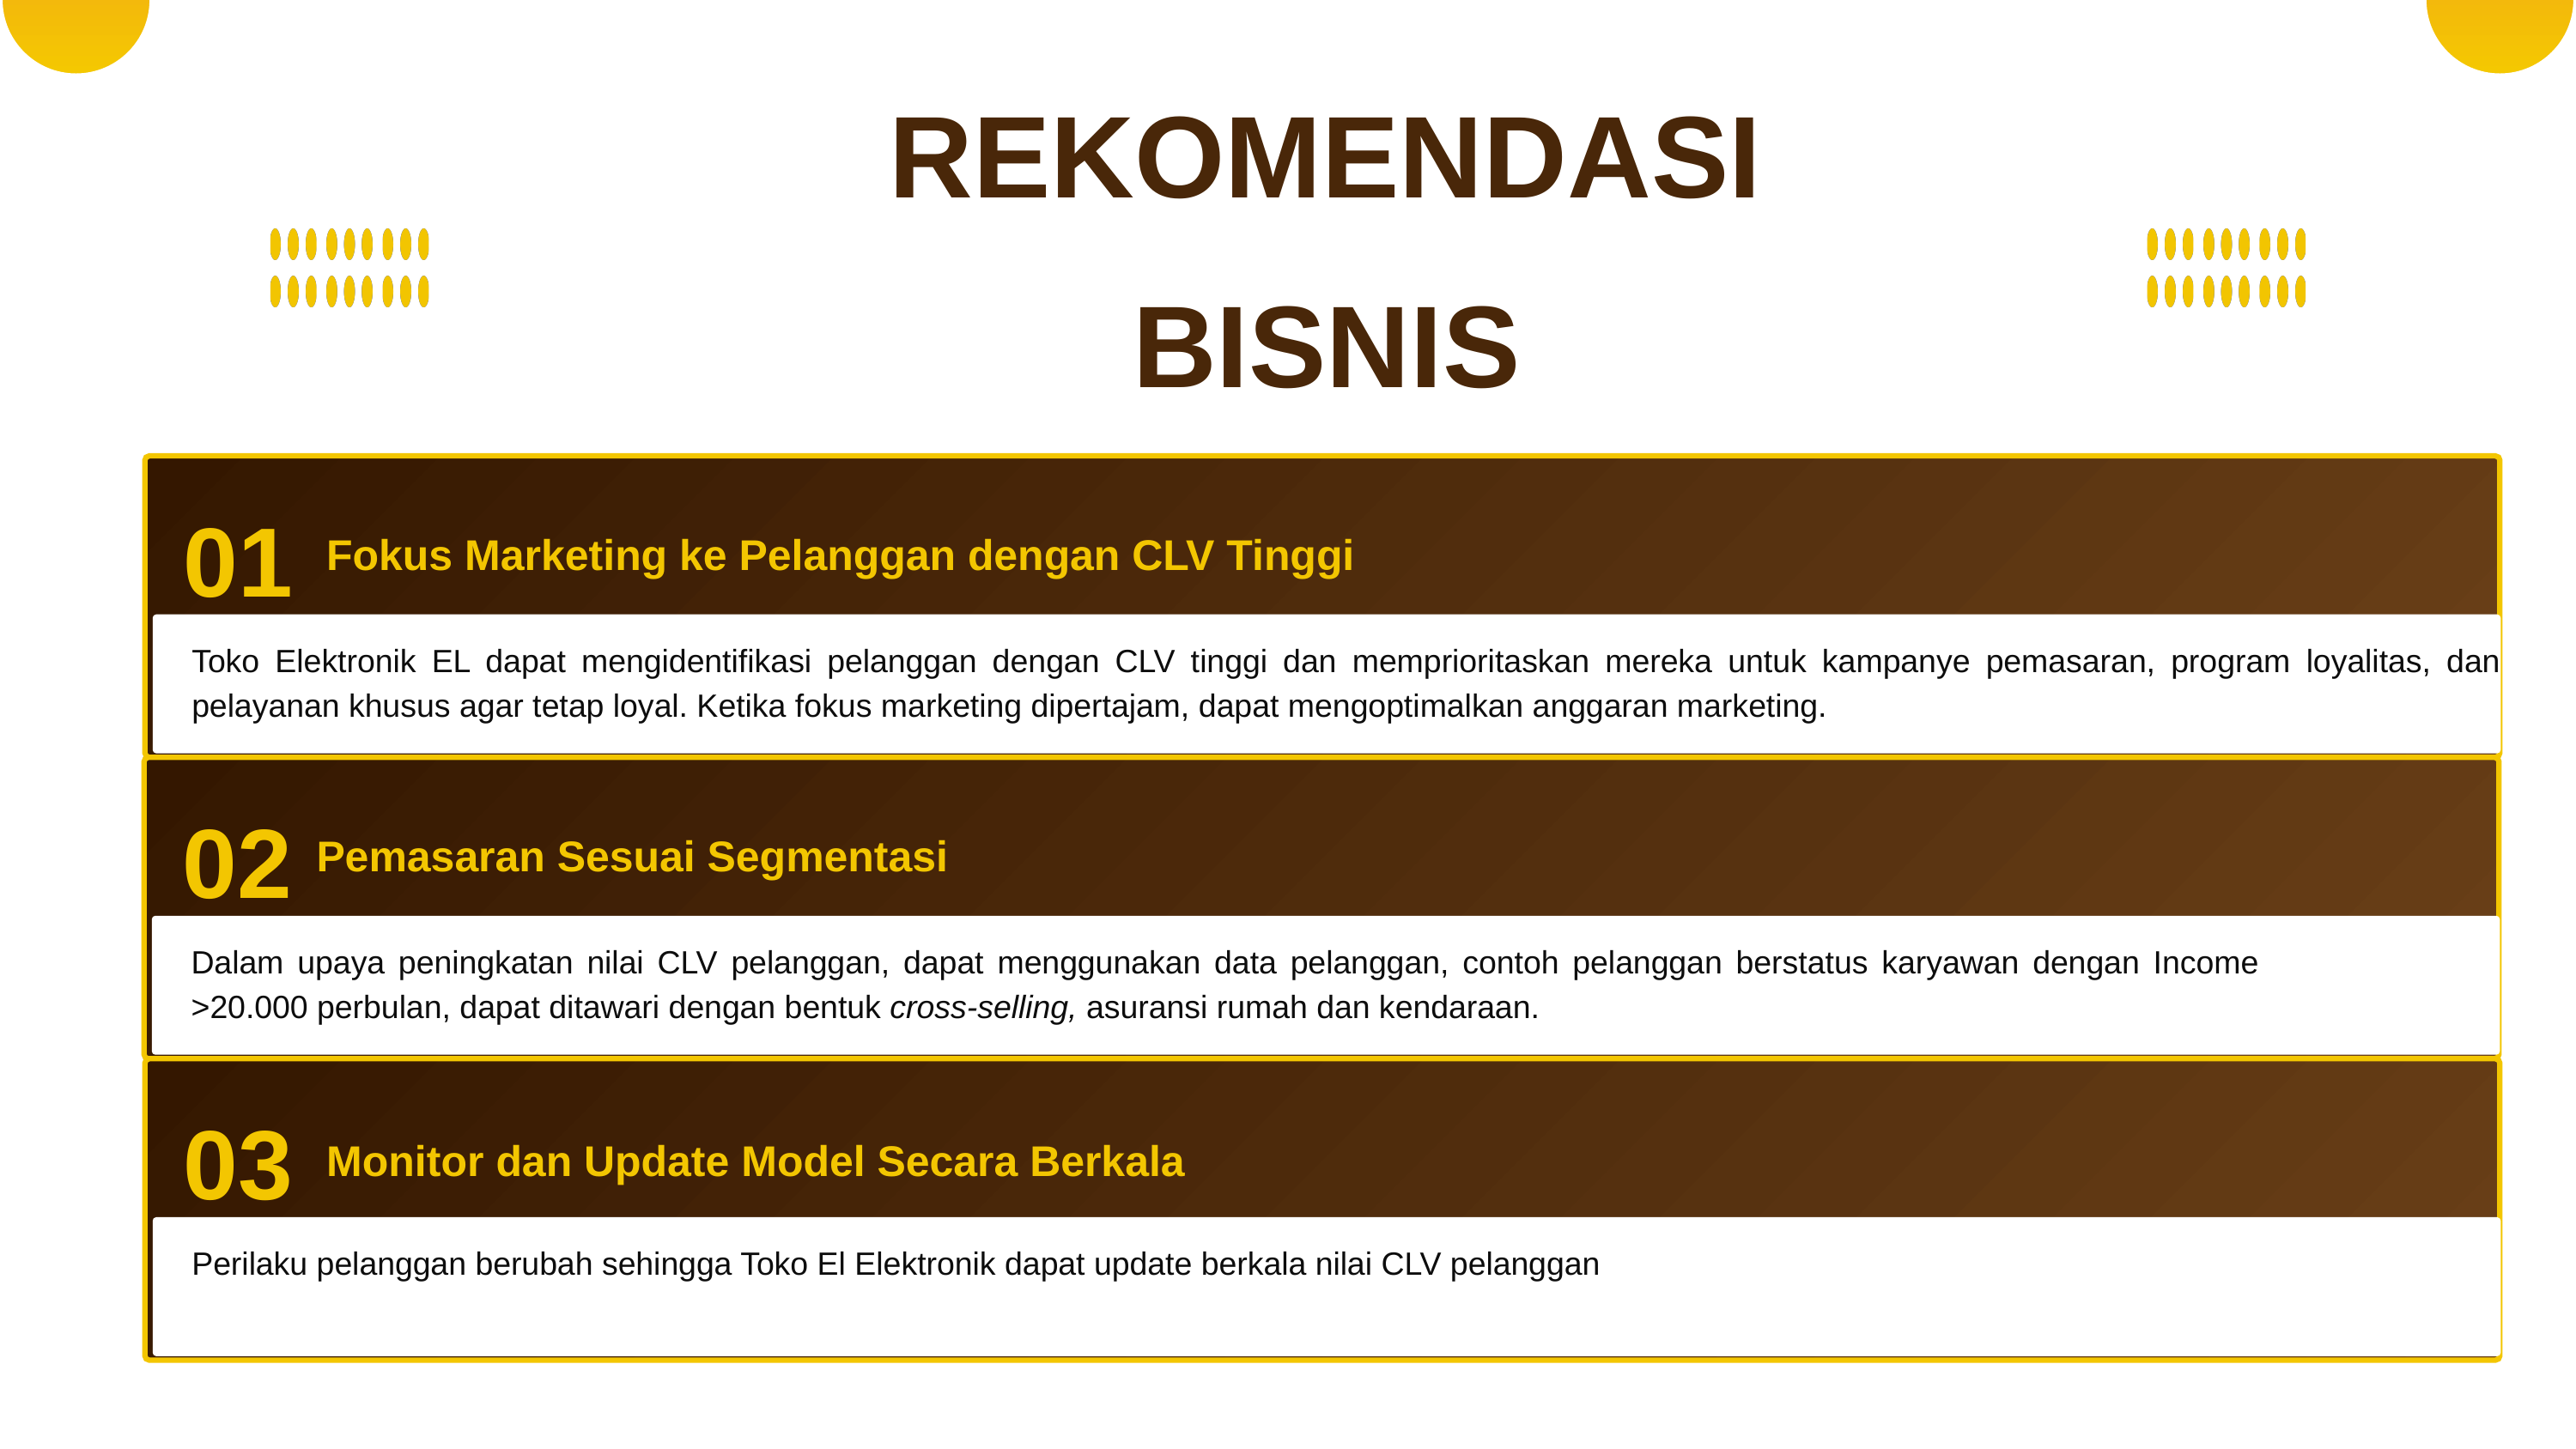

REKOMENDASI

BISNIS

01
Fokus Marketing ke Pelanggan dengan CLV Tinggi

Toko Elektronik EL dapat mengidentifikasi pelanggan dengan CLV tinggi dan memprioritaskan mereka untuk kampanye pemasaran, program loyalitas, dan pelayanan khusus agar tetap loyal. Ketika fokus marketing dipertajam, dapat mengoptimalkan anggaran marketing.

02
Pemasaran Sesuai Segmentasi

Dalam upaya peningkatan nilai CLV pelanggan, dapat menggunakan data pelanggan, contoh pelanggan berstatus karyawan dengan Income >20.000 perbulan, dapat ditawari dengan bentuk cross-selling, asuransi rumah dan kendaraan.

03
Monitor dan Update Model Secara Berkala

Perilaku pelanggan berubah sehingga Toko El Elektronik dapat update berkala nilai CLV pelanggan